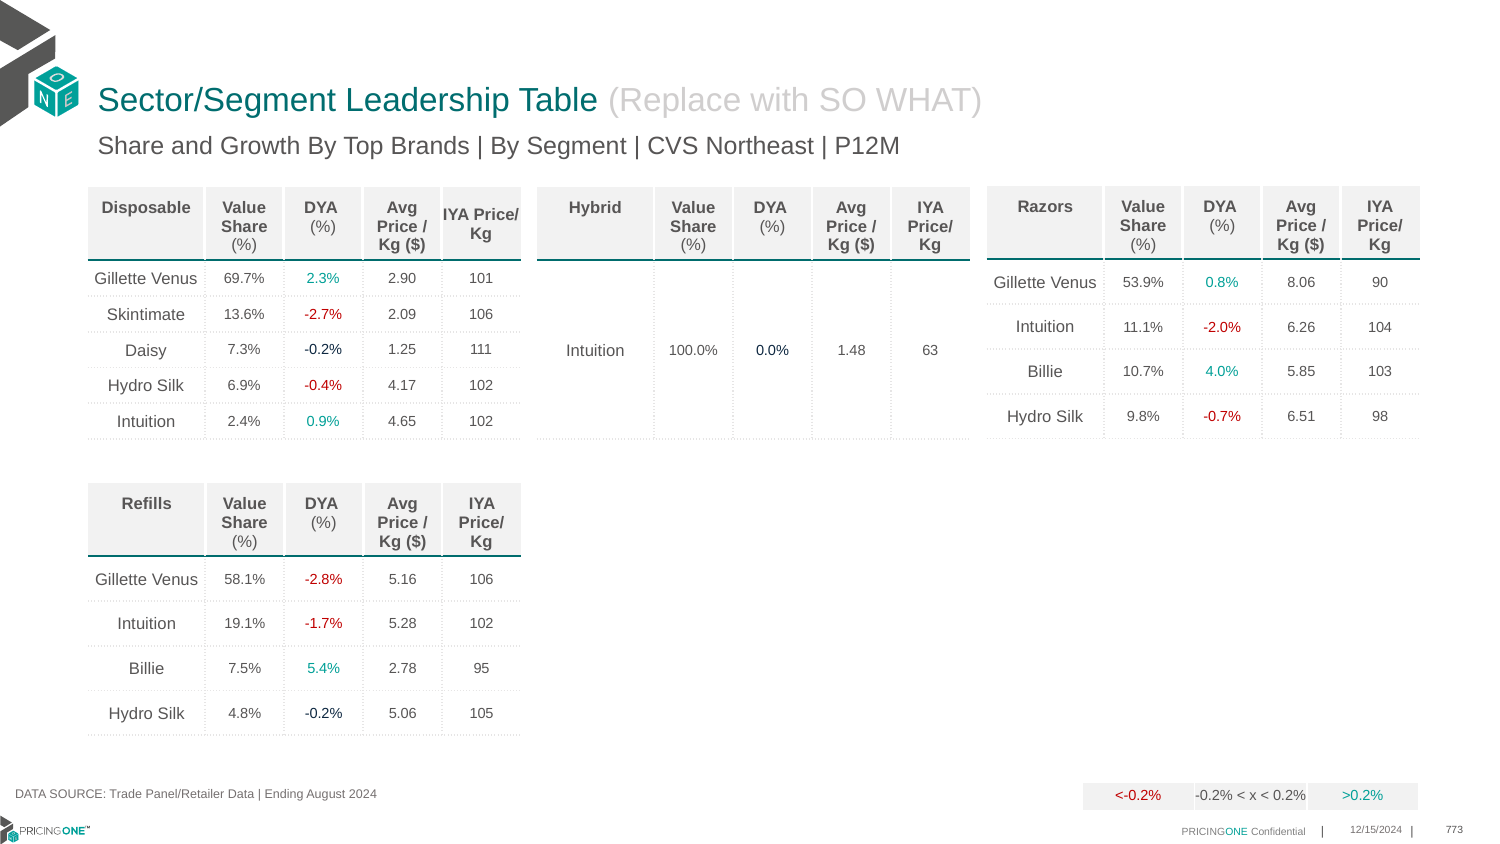

# Sector/Segment Leadership Table (Replace with SO WHAT)
Share and Growth By Top Brands | By Segment | CVS Northeast | P12M
| Razors | Value Share (%) | DYA (%) | Avg Price /Kg ($) | IYA Price/Kg |
| --- | --- | --- | --- | --- |
| Gillette Venus | 53.9% | 0.8% | 8.06 | 90 |
| Intuition | 11.1% | -2.0% | 6.26 | 104 |
| Billie | 10.7% | 4.0% | 5.85 | 103 |
| Hydro Silk | 9.8% | -0.7% | 6.51 | 98 |
| Disposable | Value Share (%) | DYA (%) | Avg Price /Kg ($) | IYA Price/ Kg |
| --- | --- | --- | --- | --- |
| Gillette Venus | 69.7% | 2.3% | 2.90 | 101 |
| Skintimate | 13.6% | -2.7% | 2.09 | 106 |
| Daisy | 7.3% | -0.2% | 1.25 | 111 |
| Hydro Silk | 6.9% | -0.4% | 4.17 | 102 |
| Intuition | 2.4% | 0.9% | 4.65 | 102 |
| Hybrid | Value Share (%) | DYA (%) | Avg Price /Kg ($) | IYA Price/Kg |
| --- | --- | --- | --- | --- |
| Intuition | 100.0% | 0.0% | 1.48 | 63 |
| Refills | Value Share (%) | DYA (%) | Avg Price /Kg ($) | IYA Price/Kg |
| --- | --- | --- | --- | --- |
| Gillette Venus | 58.1% | -2.8% | 5.16 | 106 |
| Intuition | 19.1% | -1.7% | 5.28 | 102 |
| Billie | 7.5% | 5.4% | 2.78 | 95 |
| Hydro Silk | 4.8% | -0.2% | 5.06 | 105 |
DATA SOURCE: Trade Panel/Retailer Data | Ending August 2024
| <-0.2% | -0.2% < x < 0.2% | >0.2% |
| --- | --- | --- |

12/15/2024
773